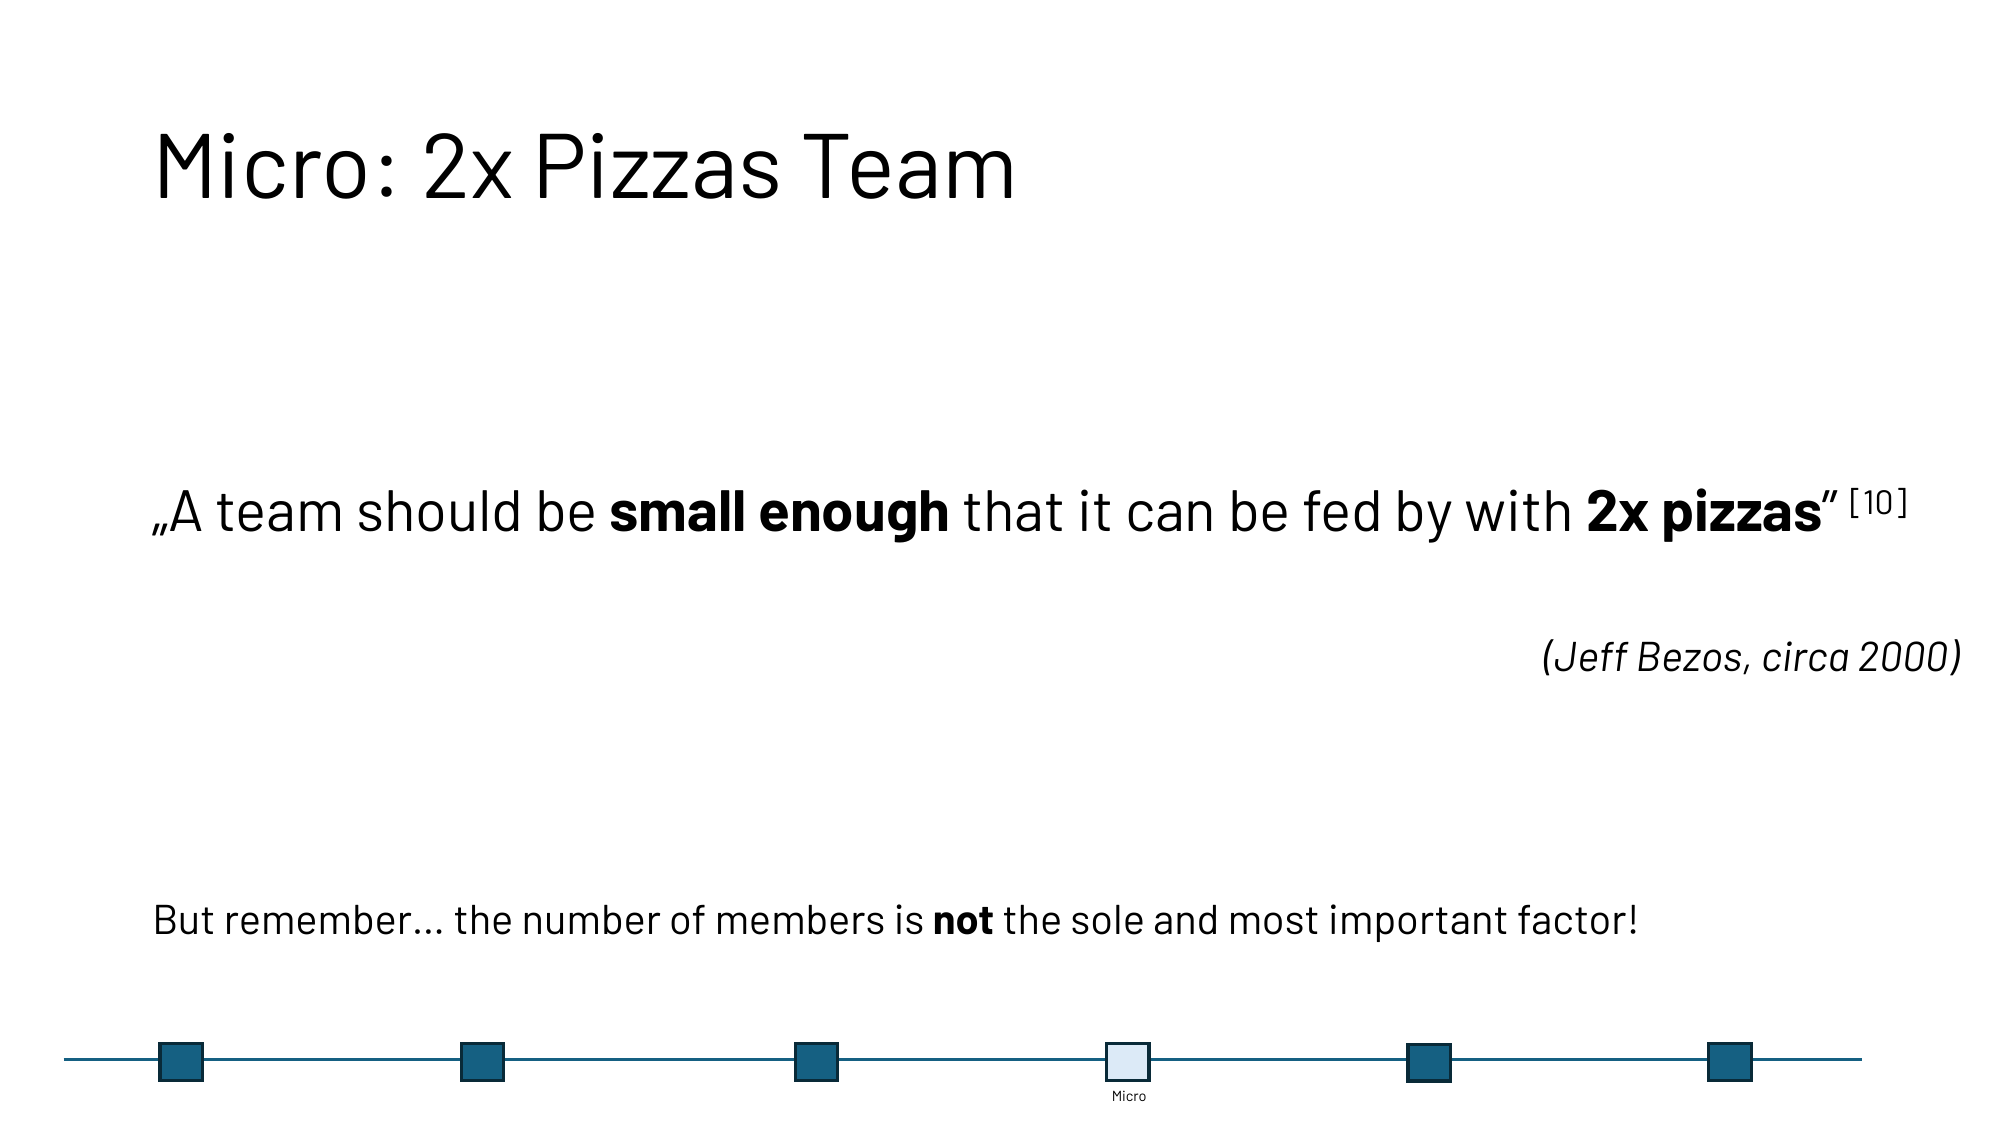

# Micro: 2x Pizzas Team

„A team should be small enough that it can be fed by with 2x pizzas” [10]

(Jeff Bezos, circa 2000)

But remember… the number of members is not the sole and most important factor!

Micro